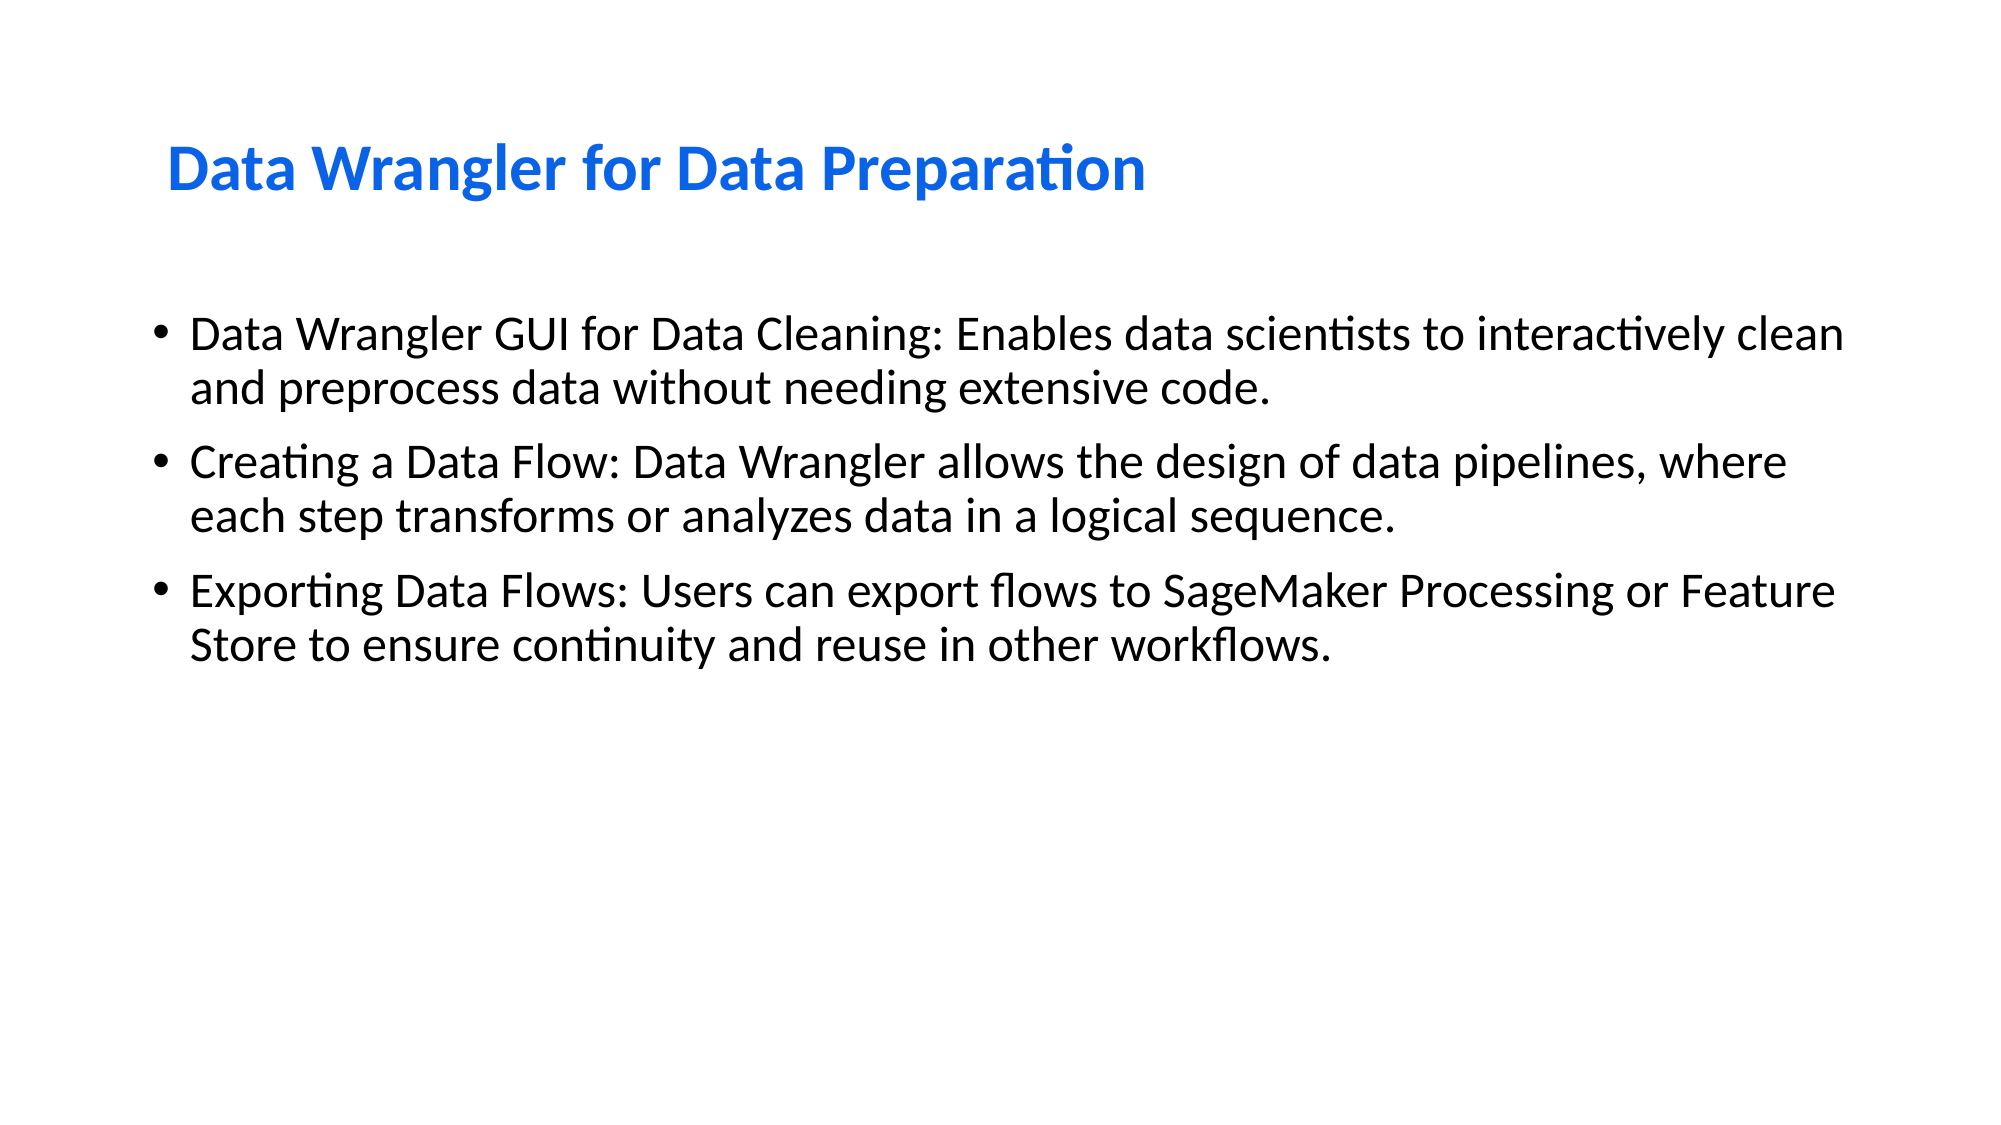

# Data Wrangler for Data Preparation
Data Wrangler GUI for Data Cleaning: Enables data scientists to interactively clean and preprocess data without needing extensive code.
Creating a Data Flow: Data Wrangler allows the design of data pipelines, where each step transforms or analyzes data in a logical sequence.
Exporting Data Flows: Users can export flows to SageMaker Processing or Feature Store to ensure continuity and reuse in other workflows.